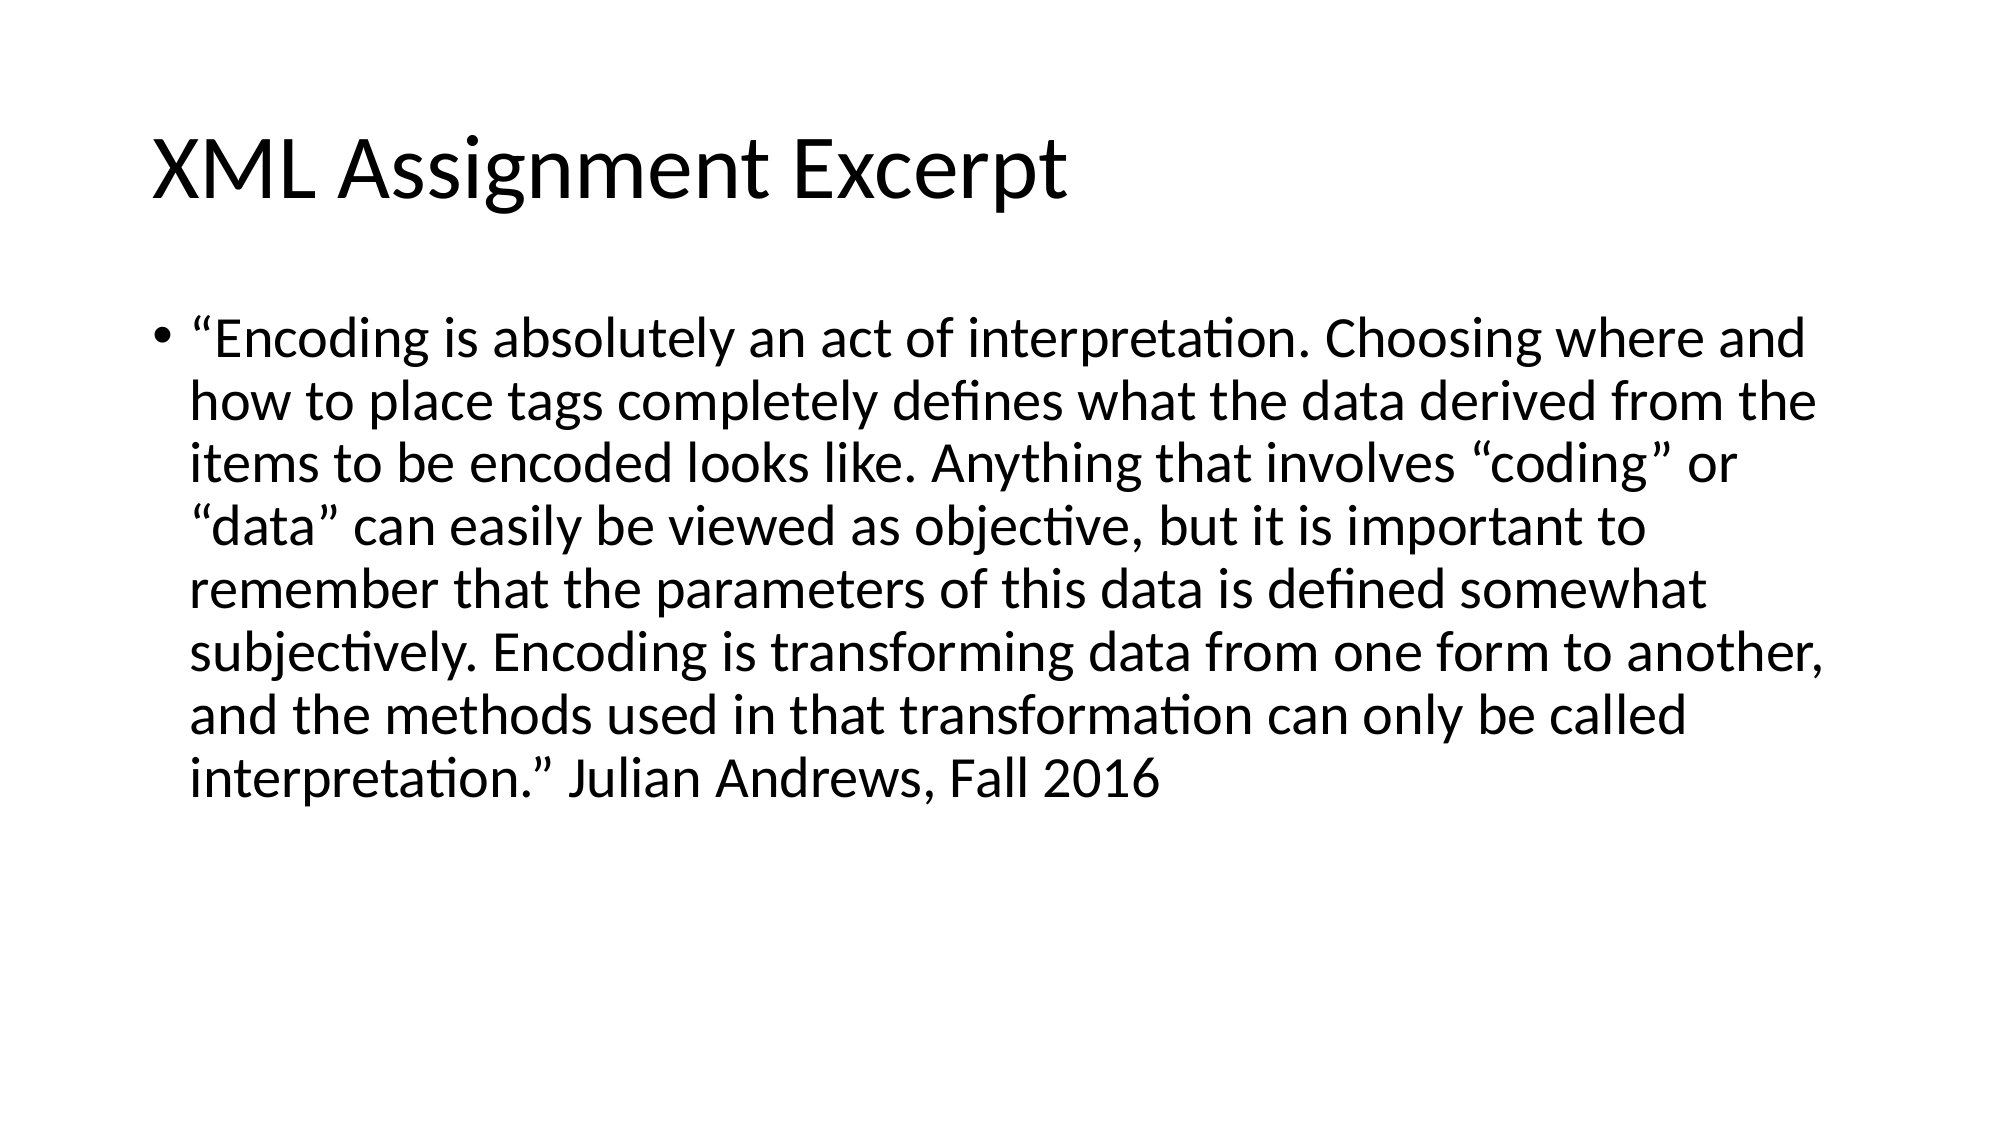

# XML Assignment Excerpt
“Encoding is absolutely an act of interpretation. Choosing where and how to place tags completely defines what the data derived from the items to be encoded looks like. Anything that involves “coding” or “data” can easily be viewed as objective, but it is important to remember that the parameters of this data is defined somewhat subjectively. Encoding is transforming data from one form to another, and the methods used in that transformation can only be called interpretation.” Julian Andrews, Fall 2016